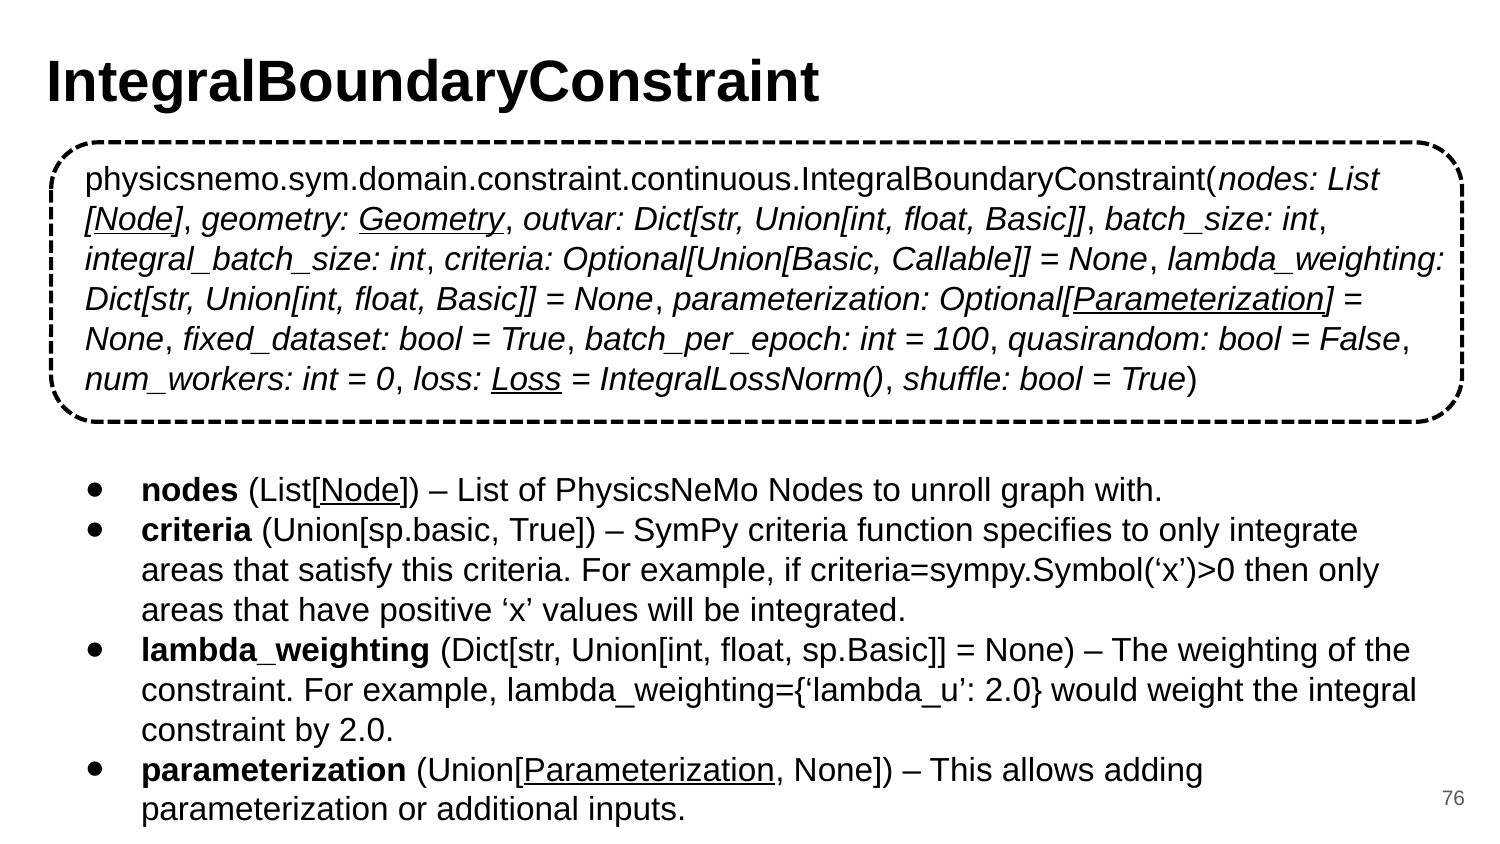

# IntegralBoundaryConstraint
physicsnemo.sym.domain.constraint.continuous.IntegralBoundaryConstraint(nodes: List
[Node], geometry: Geometry, outvar: Dict[str, Union[int, float, Basic]], batch_size: int,
integral_batch_size: int, criteria: Optional[Union[Basic, Callable]] = None, lambda_weighting:
Dict[str, Union[int, float, Basic]] = None, parameterization: Optional[Parameterization] =
None, fixed_dataset: bool = True, batch_per_epoch: int = 100, quasirandom: bool = False,
num_workers: int = 0, loss: Loss = IntegralLossNorm(), shuffle: bool = True)

nodes (List[Node]) – List of PhysicsNeMo Nodes to unroll graph with.
criteria (Union[sp.basic, True]) – SymPy criteria function specifies to only integrate areas that satisfy this criteria. For example, if criteria=sympy.Symbol(‘x’)>0 then only areas that have positive ‘x’ values will be integrated.
lambda_weighting (Dict[str, Union[int, float, sp.Basic]] = None) – The weighting of the constraint. For example, lambda_weighting={‘lambda_u’: 2.0} would weight the integral constraint by 2.0.
parameterization (Union[Parameterization, None]) – This allows adding parameterization or additional inputs.
76